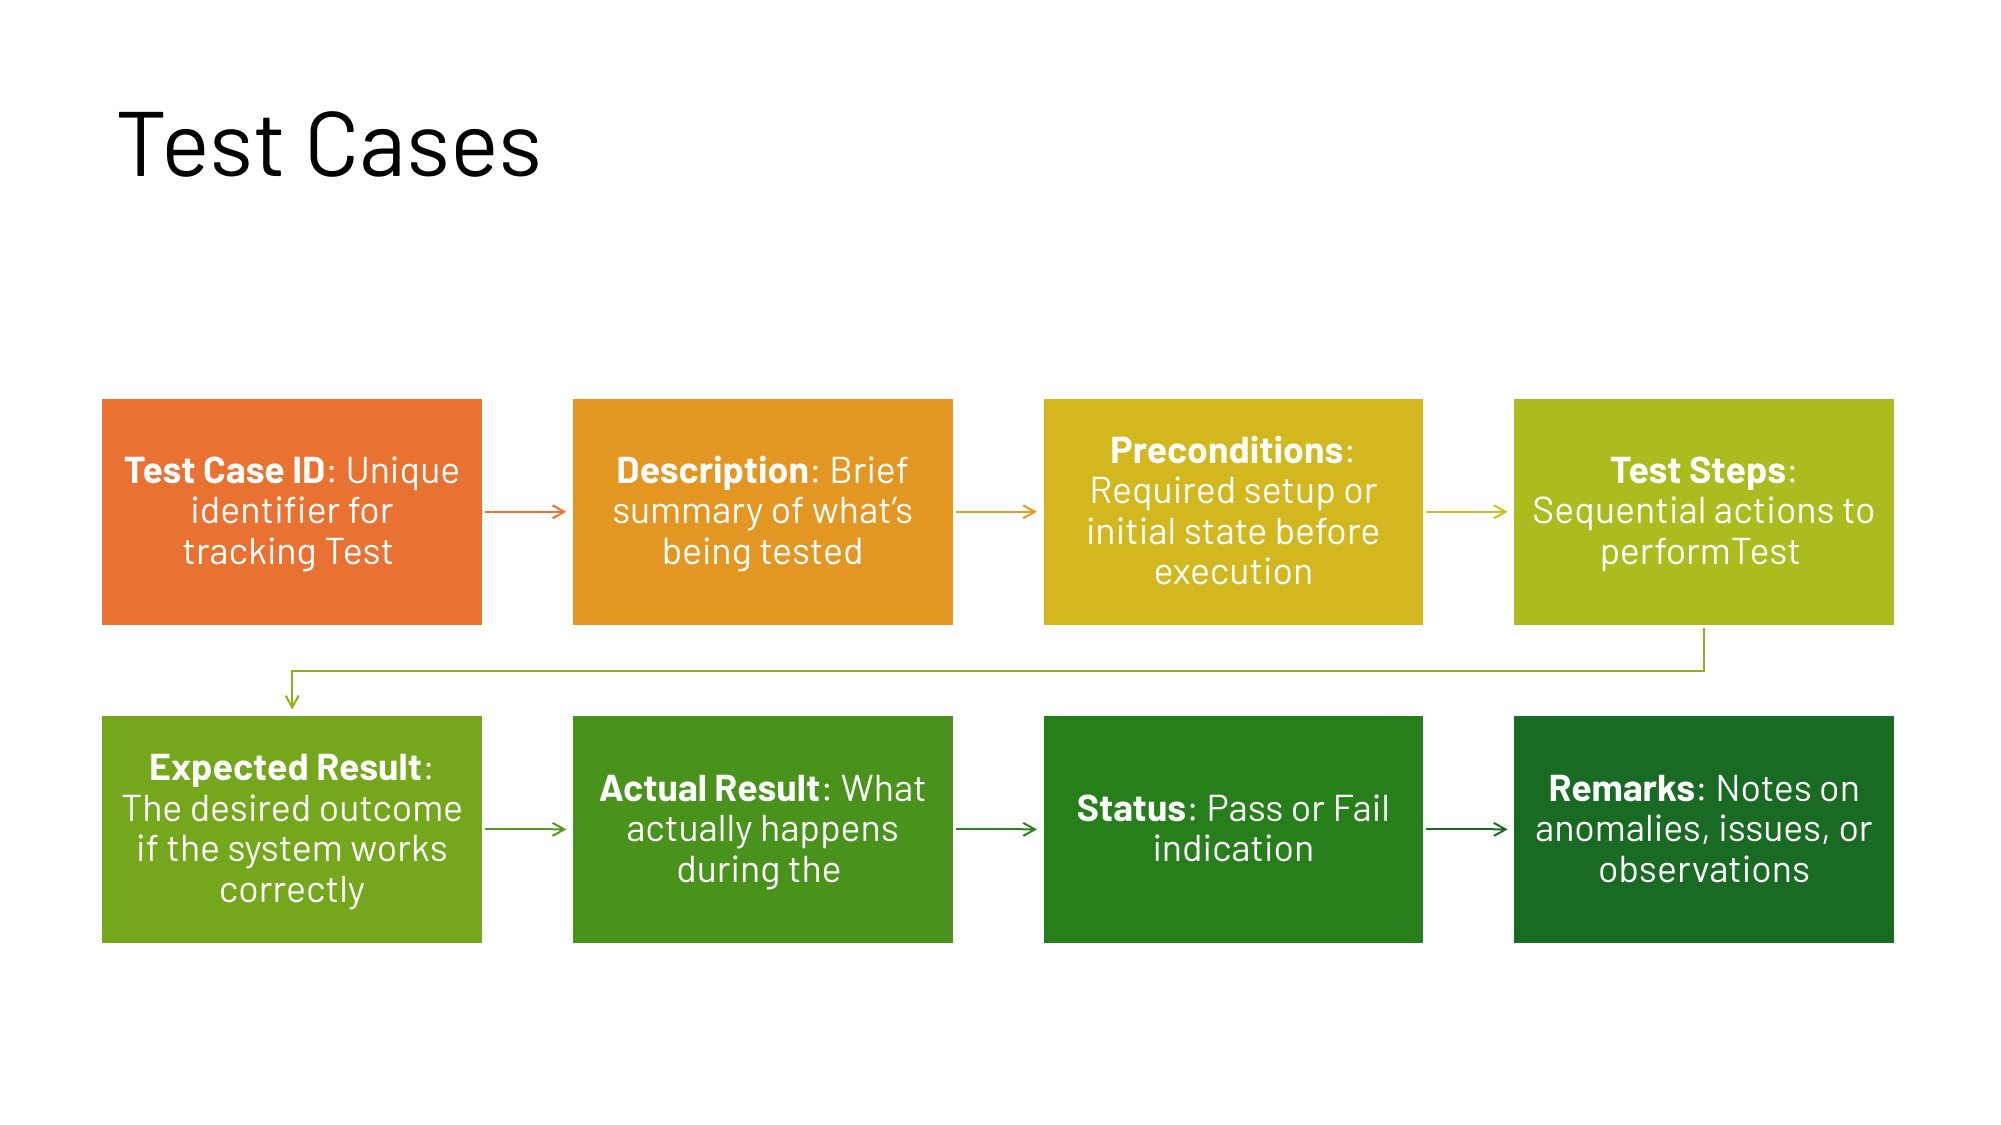

# Test Cases

Test Case ID: Unique identifier for tracking Test

Description: Brief summary of what’s being tested

Preconditions: Required setup or initial state before execution

Test Steps: Sequential actions to performTest

Expected Result: The desired outcome if the system works correctly

Actual Result: What actually happens during the

Status: Pass or Fail indication
Remarks: Notes on anomalies, issues, or observations